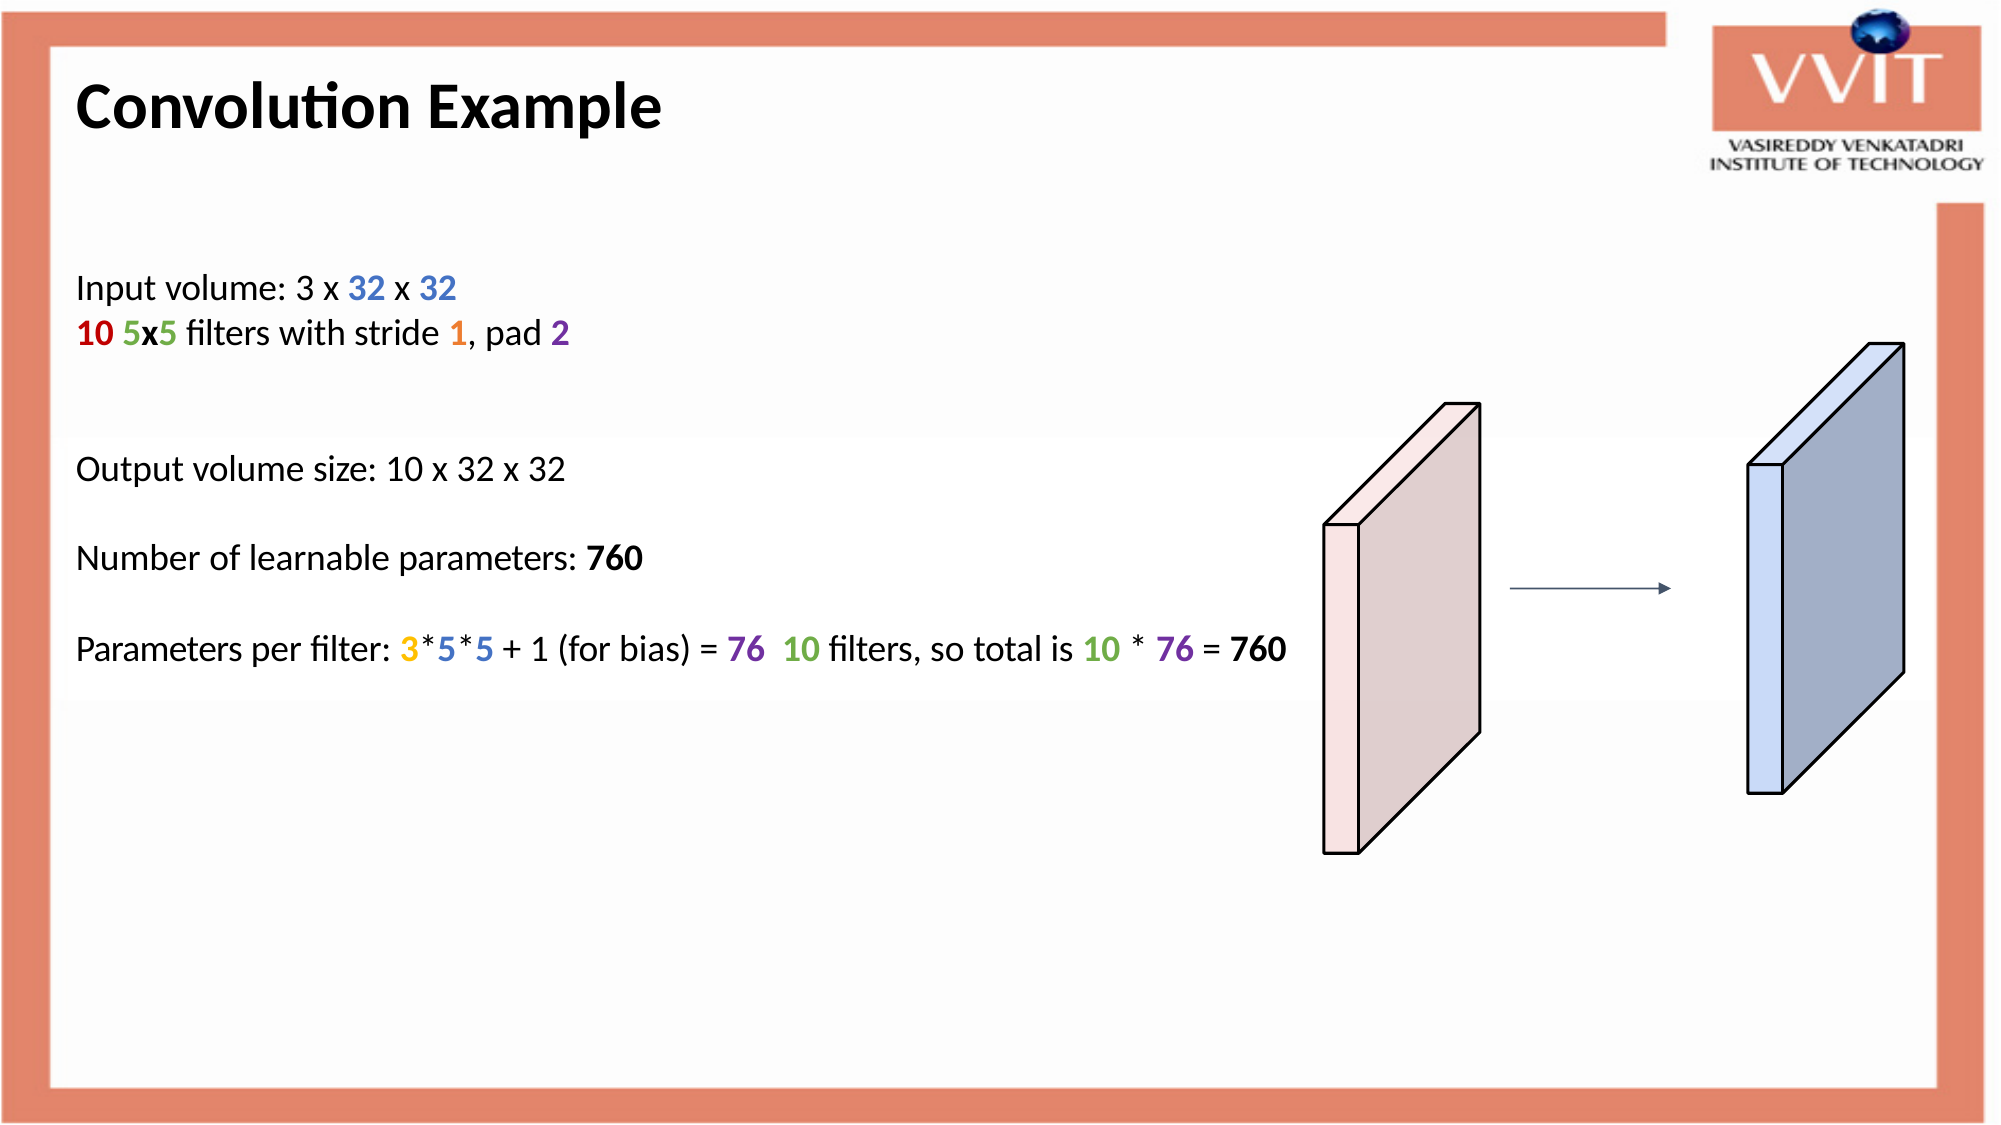

Convolution Example
Input volume: 3 x 32 x 32
10 5x5 filters with stride 1, pad 2

Output volume size: 10 x 32 x 32
Number of learnable parameters: 760
Parameters per filter: 3*5*5 + 1 (for bias) = 76  10 filters, so total is 10 * 76 = 760